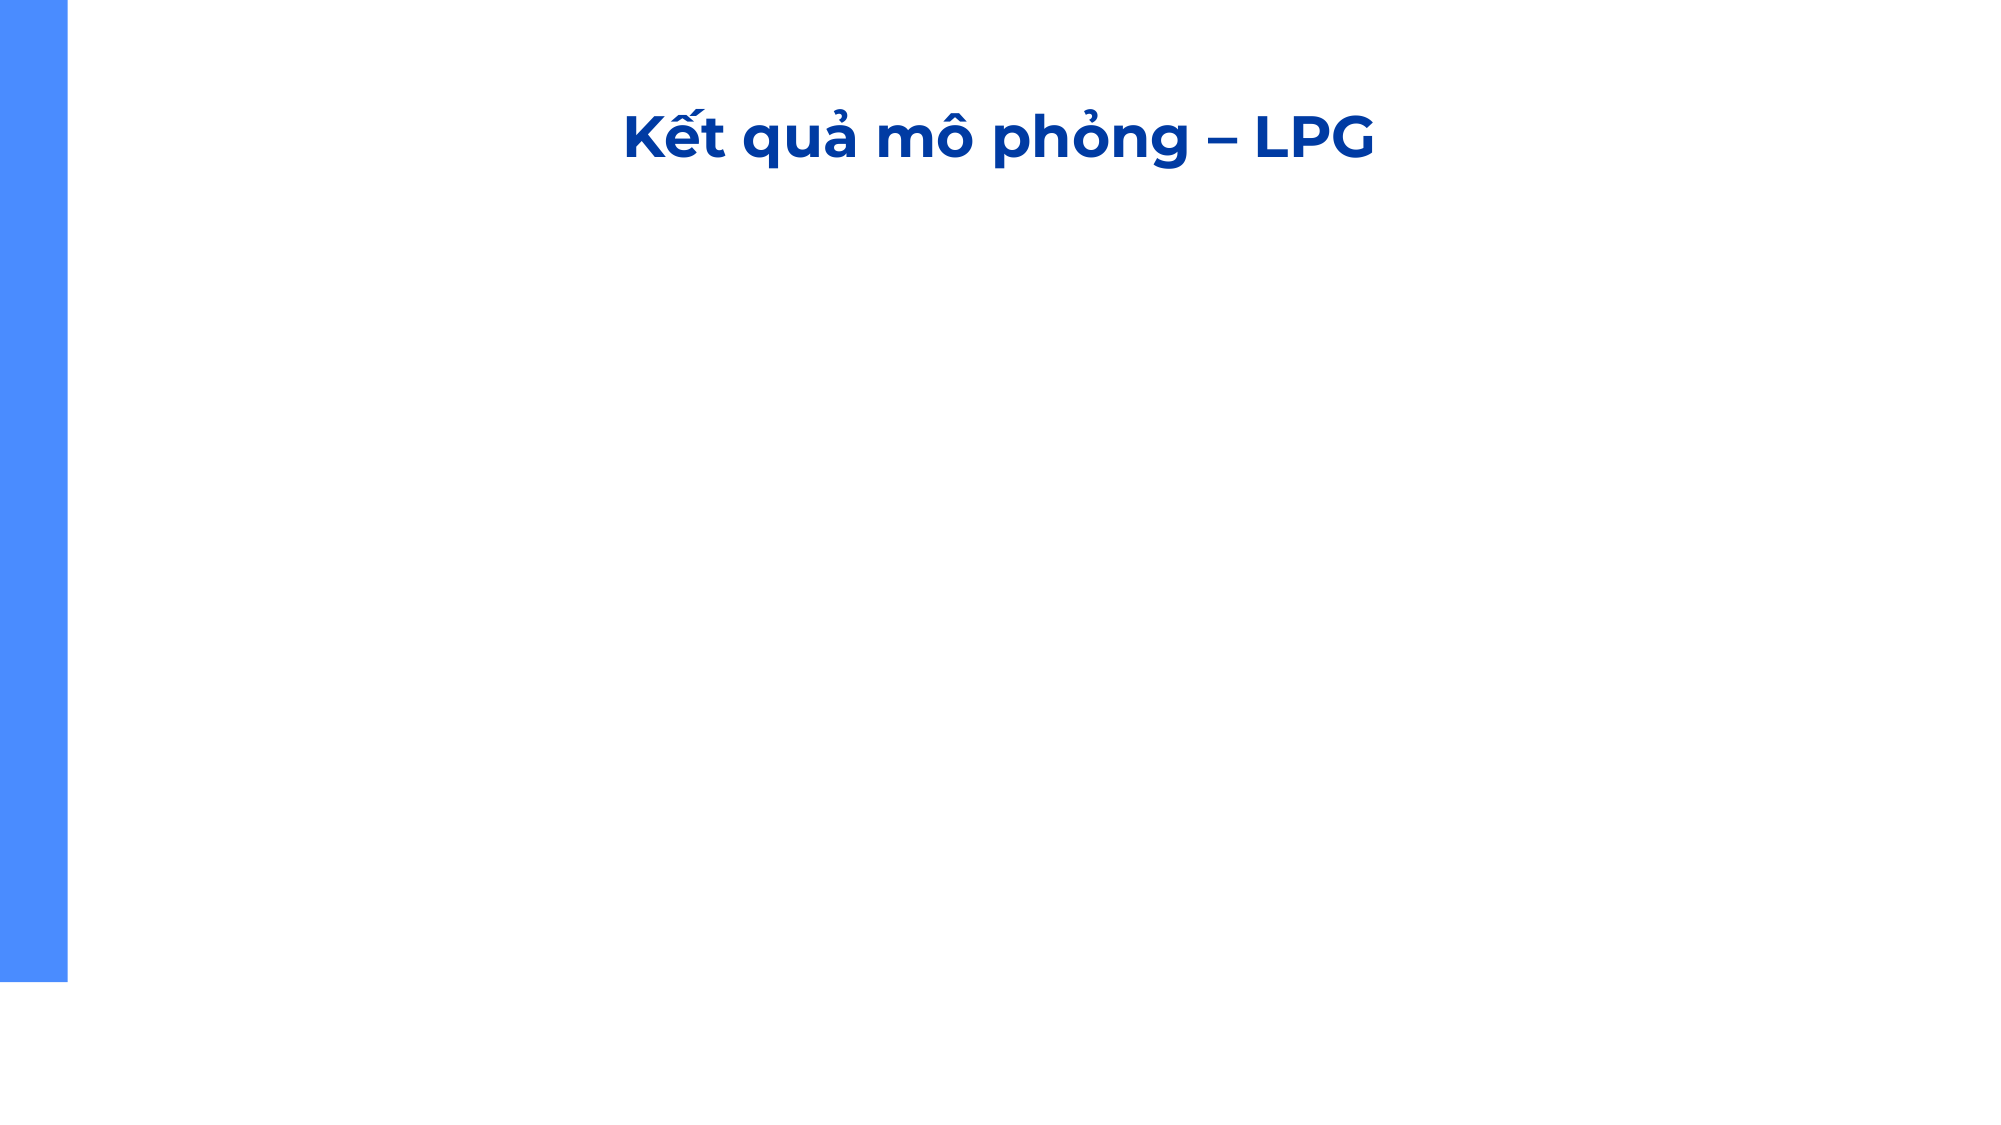

# Kết quả mô phỏng – LPG